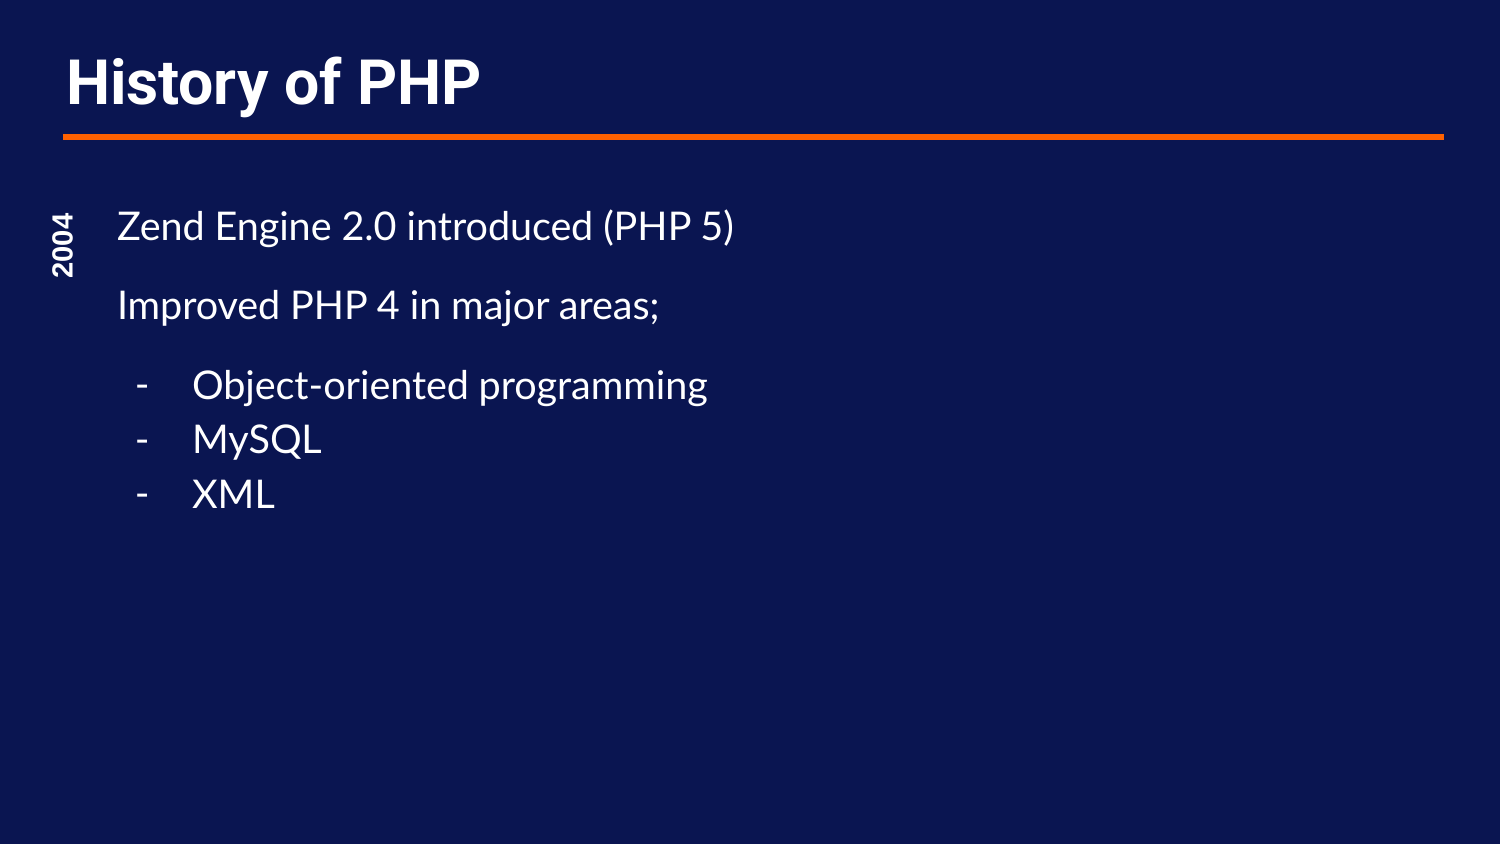

# History of PHP

Zend Engine 2.0 introduced (PHP 5)
Improved PHP 4 in major areas;
Object-oriented programming
MySQL
XML
2004